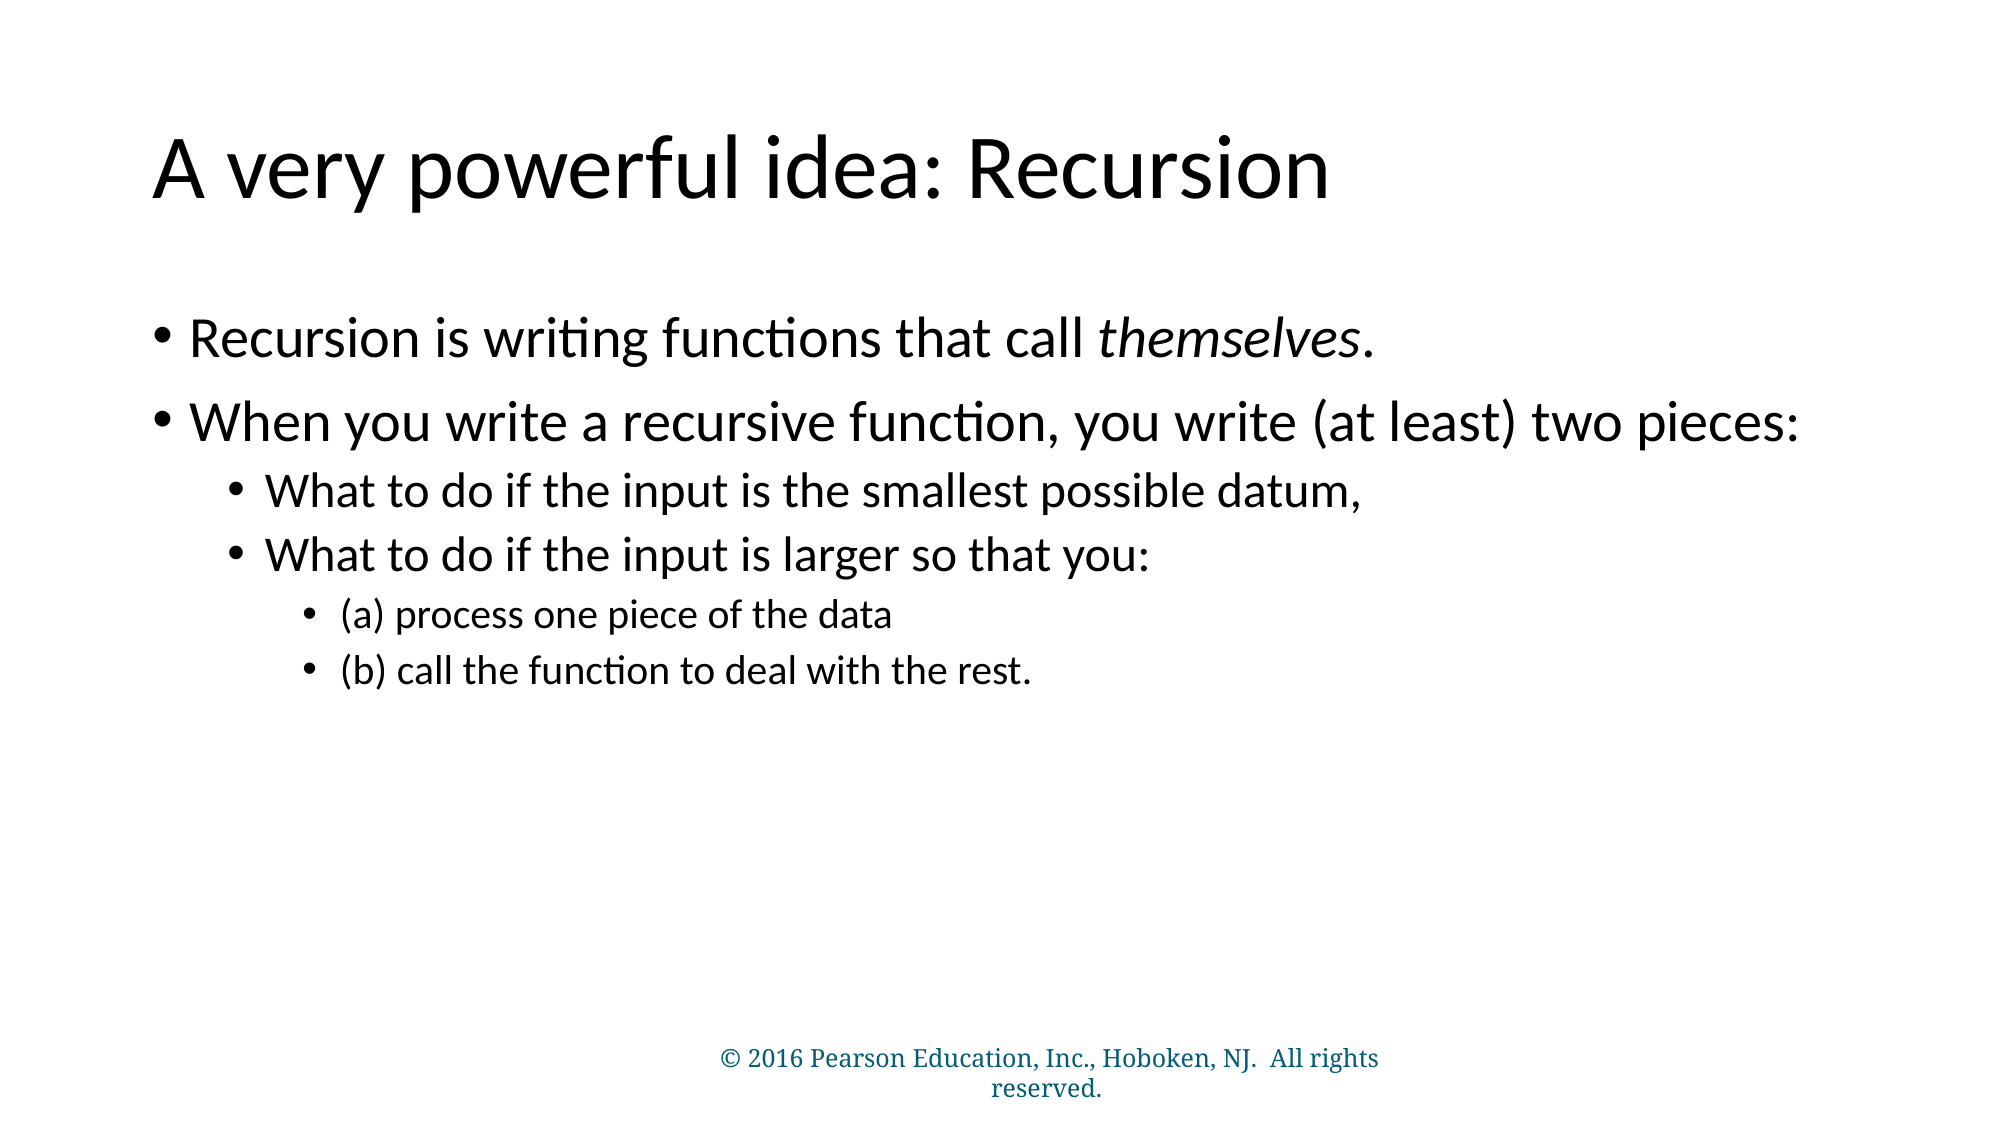

# A very powerful idea: Recursion
Recursion is writing functions that call themselves.
When you write a recursive function, you write (at least) two pieces:
What to do if the input is the smallest possible datum,
What to do if the input is larger so that you:
(a) process one piece of the data
(b) call the function to deal with the rest.
© 2016 Pearson Education, Inc., Hoboken, NJ.  All rights reserved.